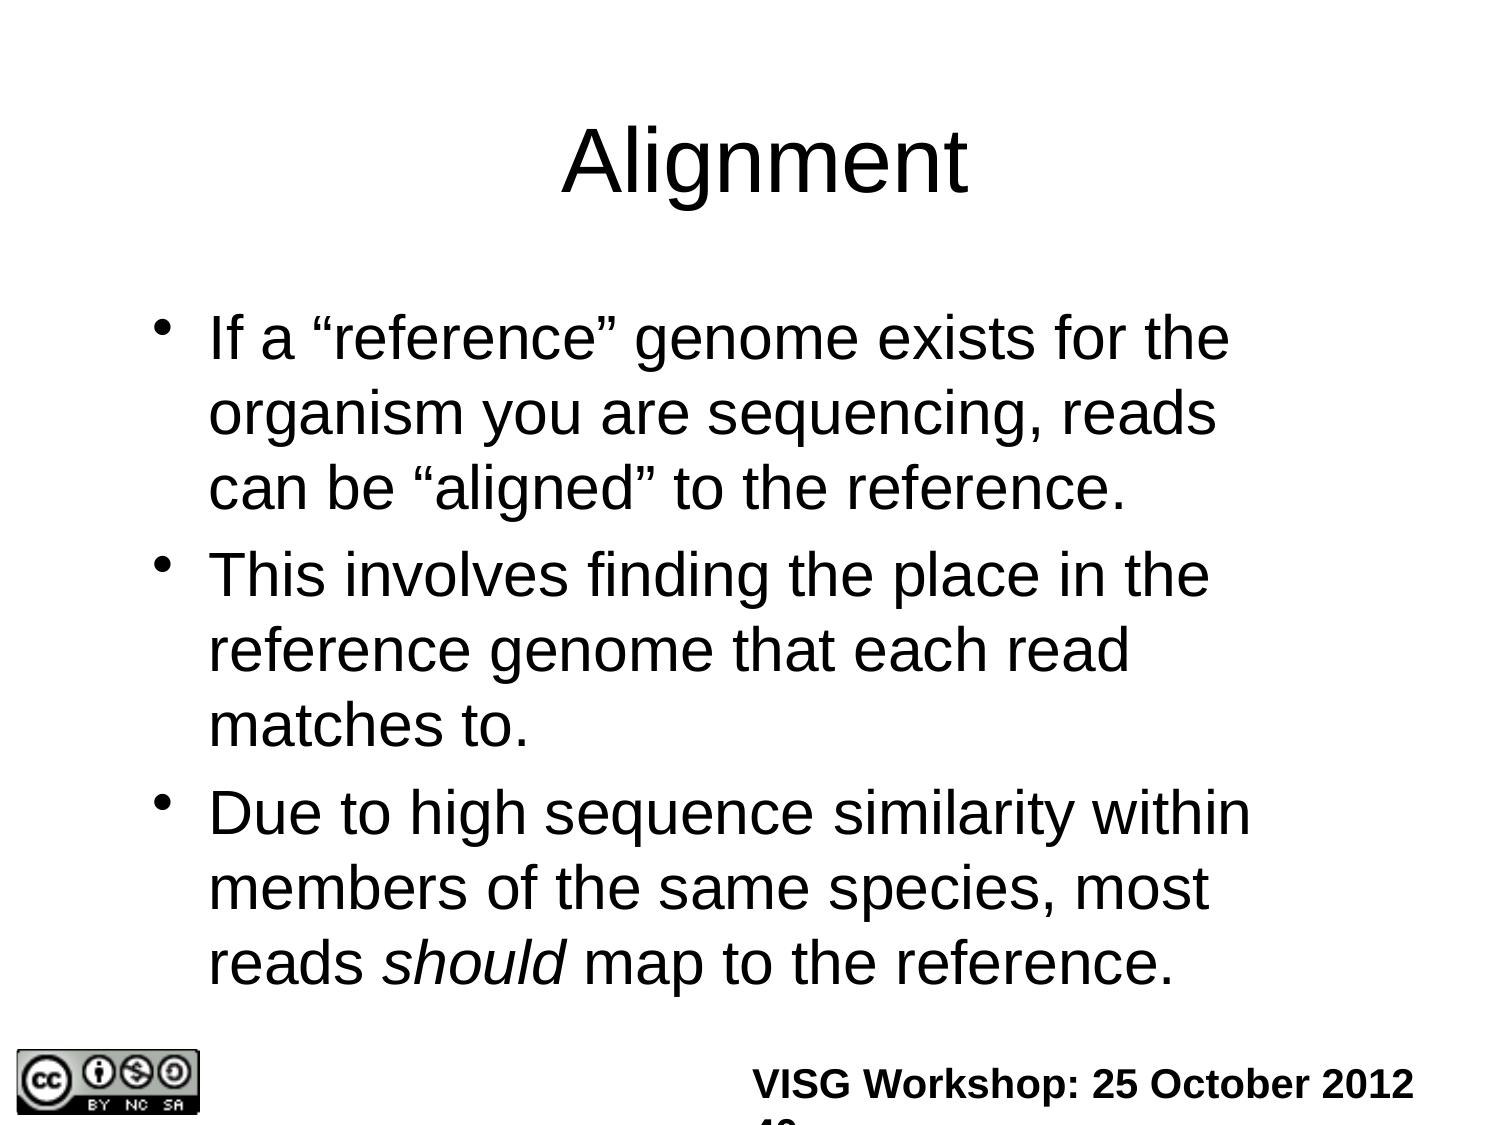

# Alignment
If a “reference” genome exists for the organism you are sequencing, reads can be “aligned” to the reference.
This involves finding the place in the reference genome that each read matches to.
Due to high sequence similarity within members of the same species, most reads should map to the reference.